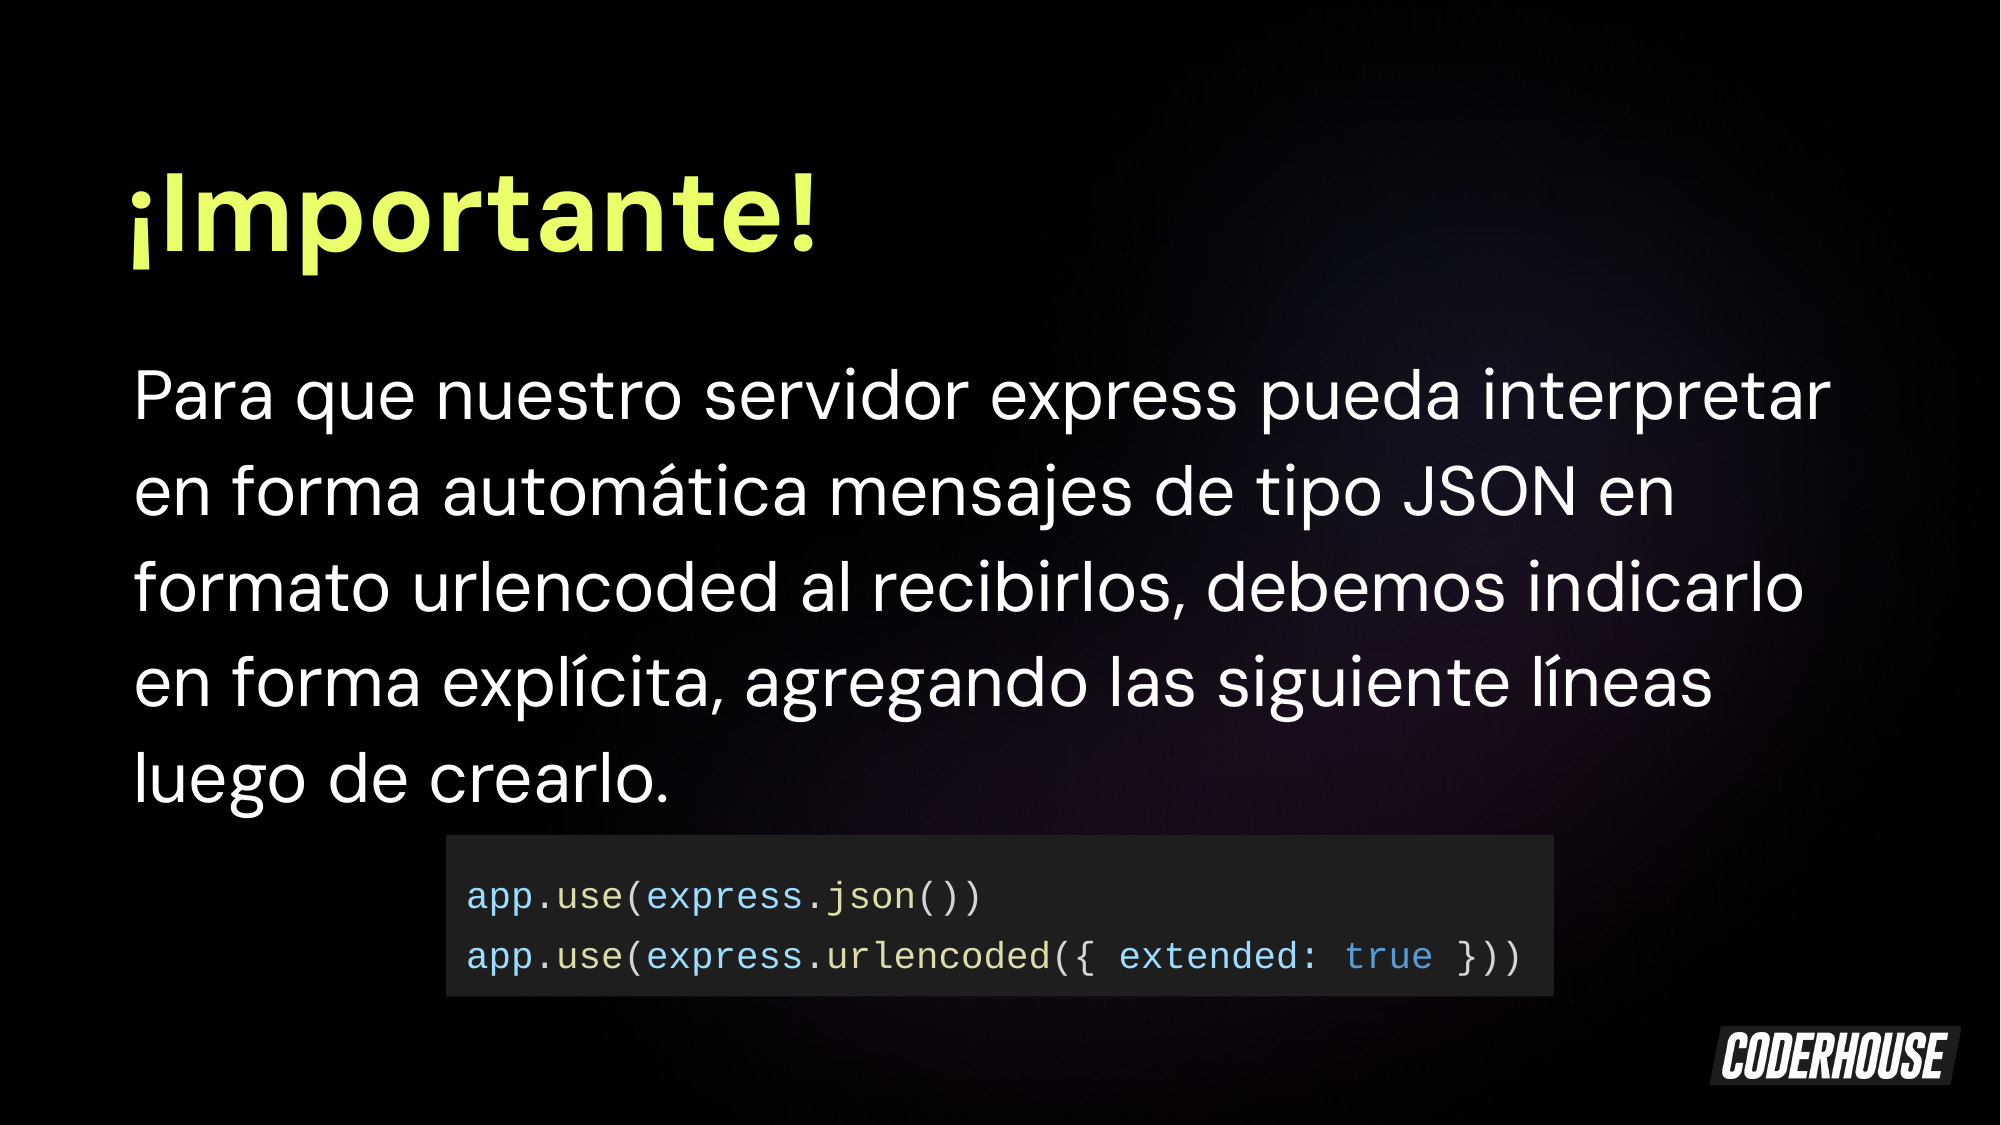

¡Importante!
Para que nuestro servidor express pueda interpretar en forma automática mensajes de tipo JSON en formato urlencoded al recibirlos, debemos indicarlo en forma explícita, agregando las siguiente líneas luego de crearlo.

app.use(express.json())
app.use(express.urlencoded({ extended: true }))